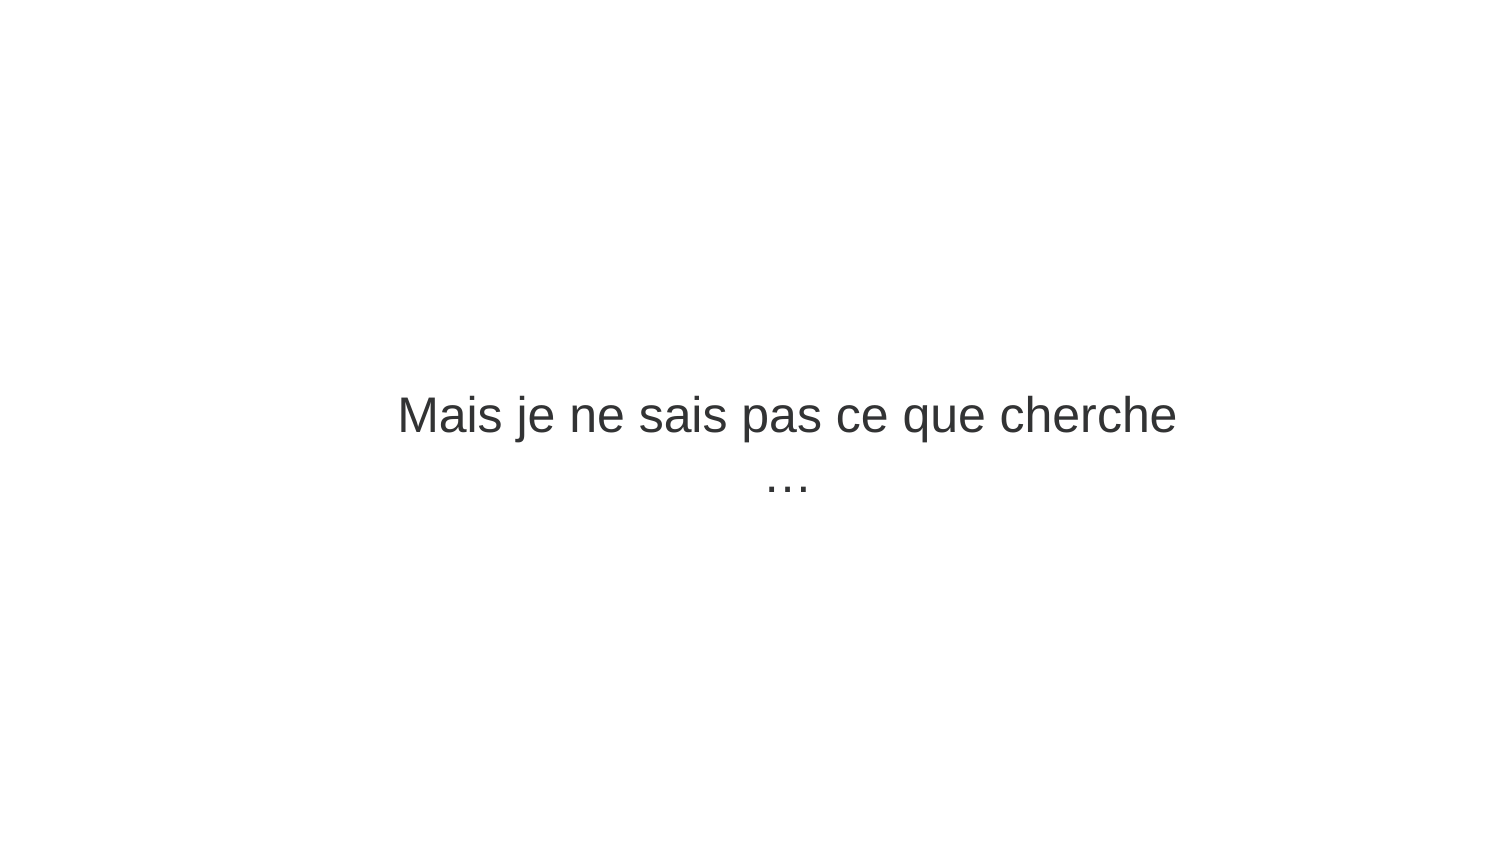

Mais je ne sais pas ce que cherche …